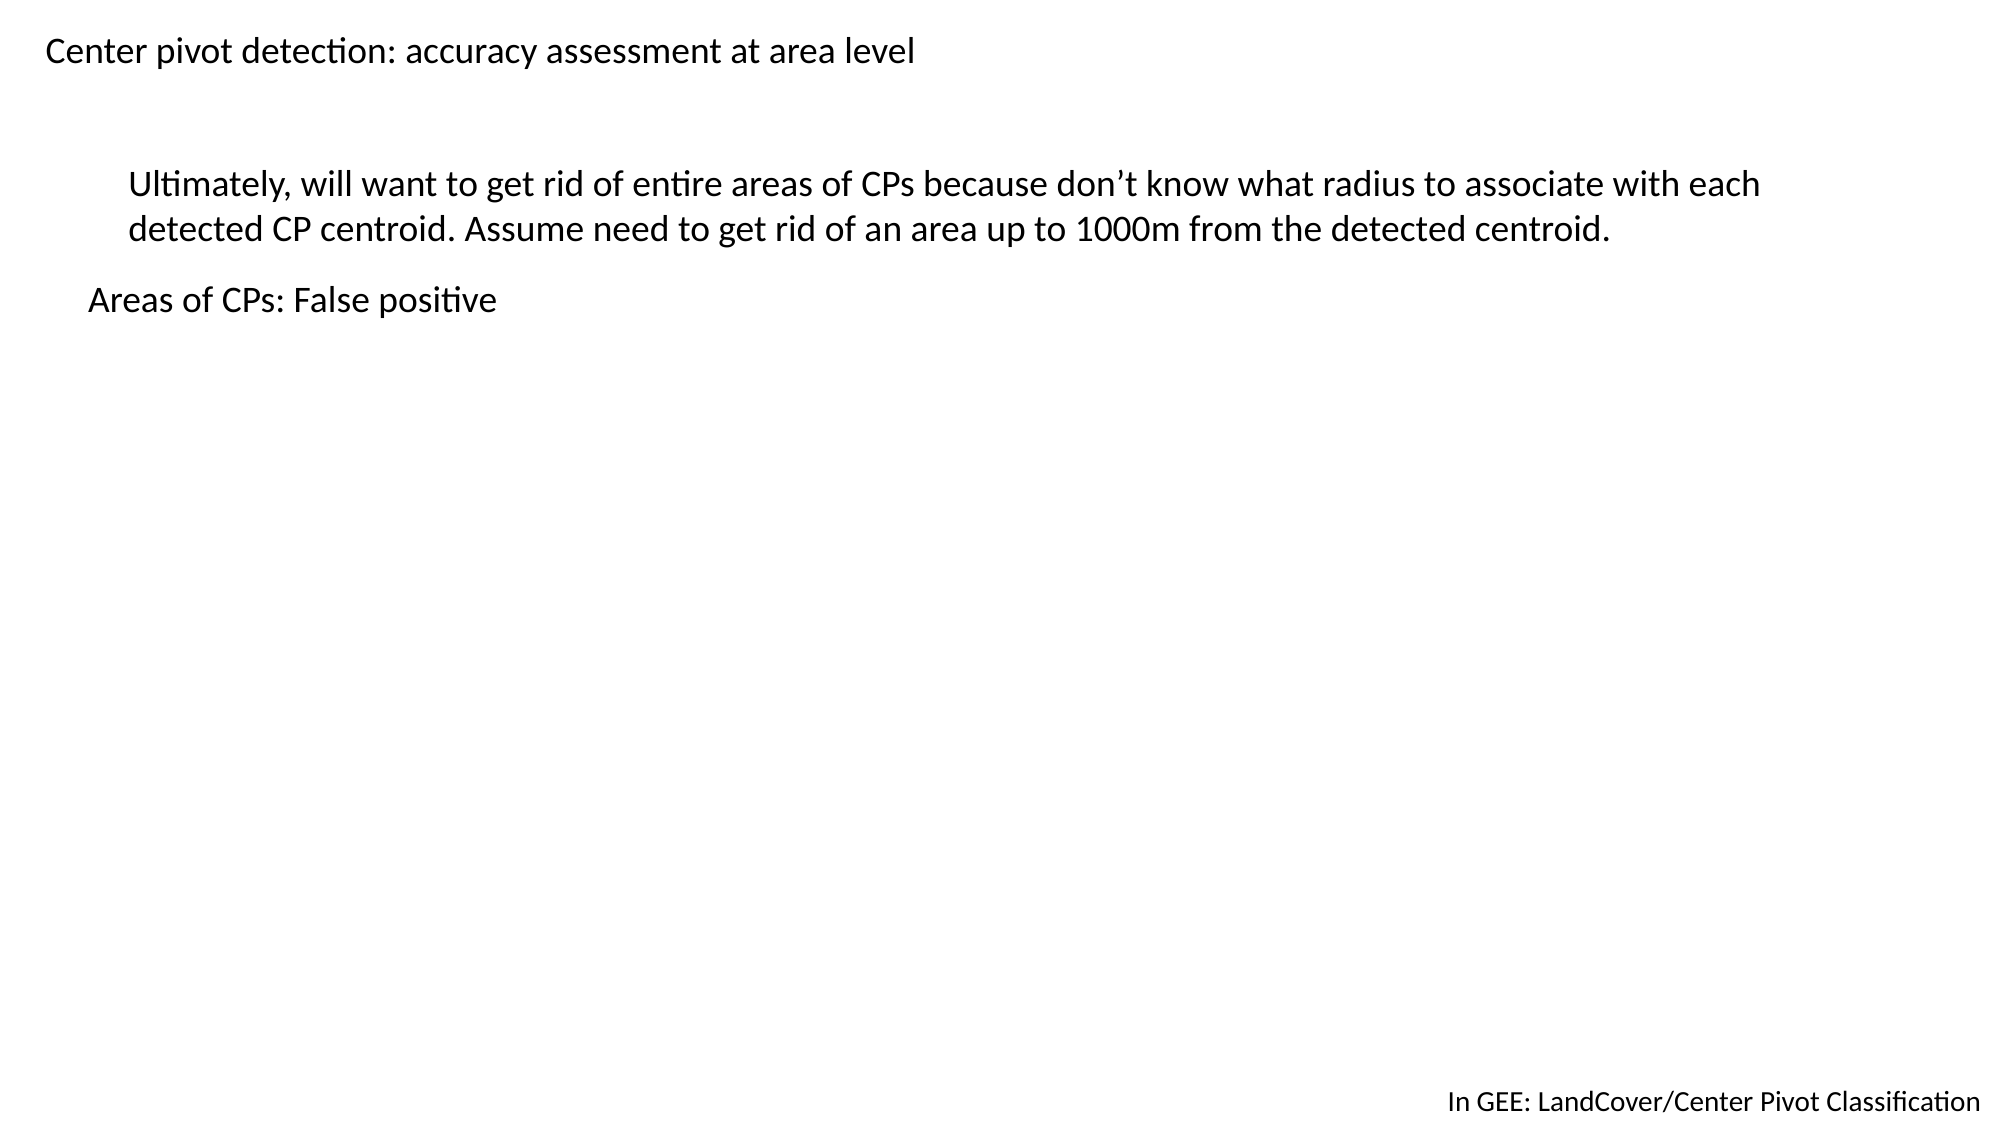

Center pivot detection: accuracy assessment at area level
Ultimately, will want to get rid of entire areas of CPs because don’t know what radius to associate with each detected CP centroid. Assume need to get rid of an area up to 1000m from the detected centroid.
Areas of CPs: False positive

In GEE: LandCover/Center Pivot Classification